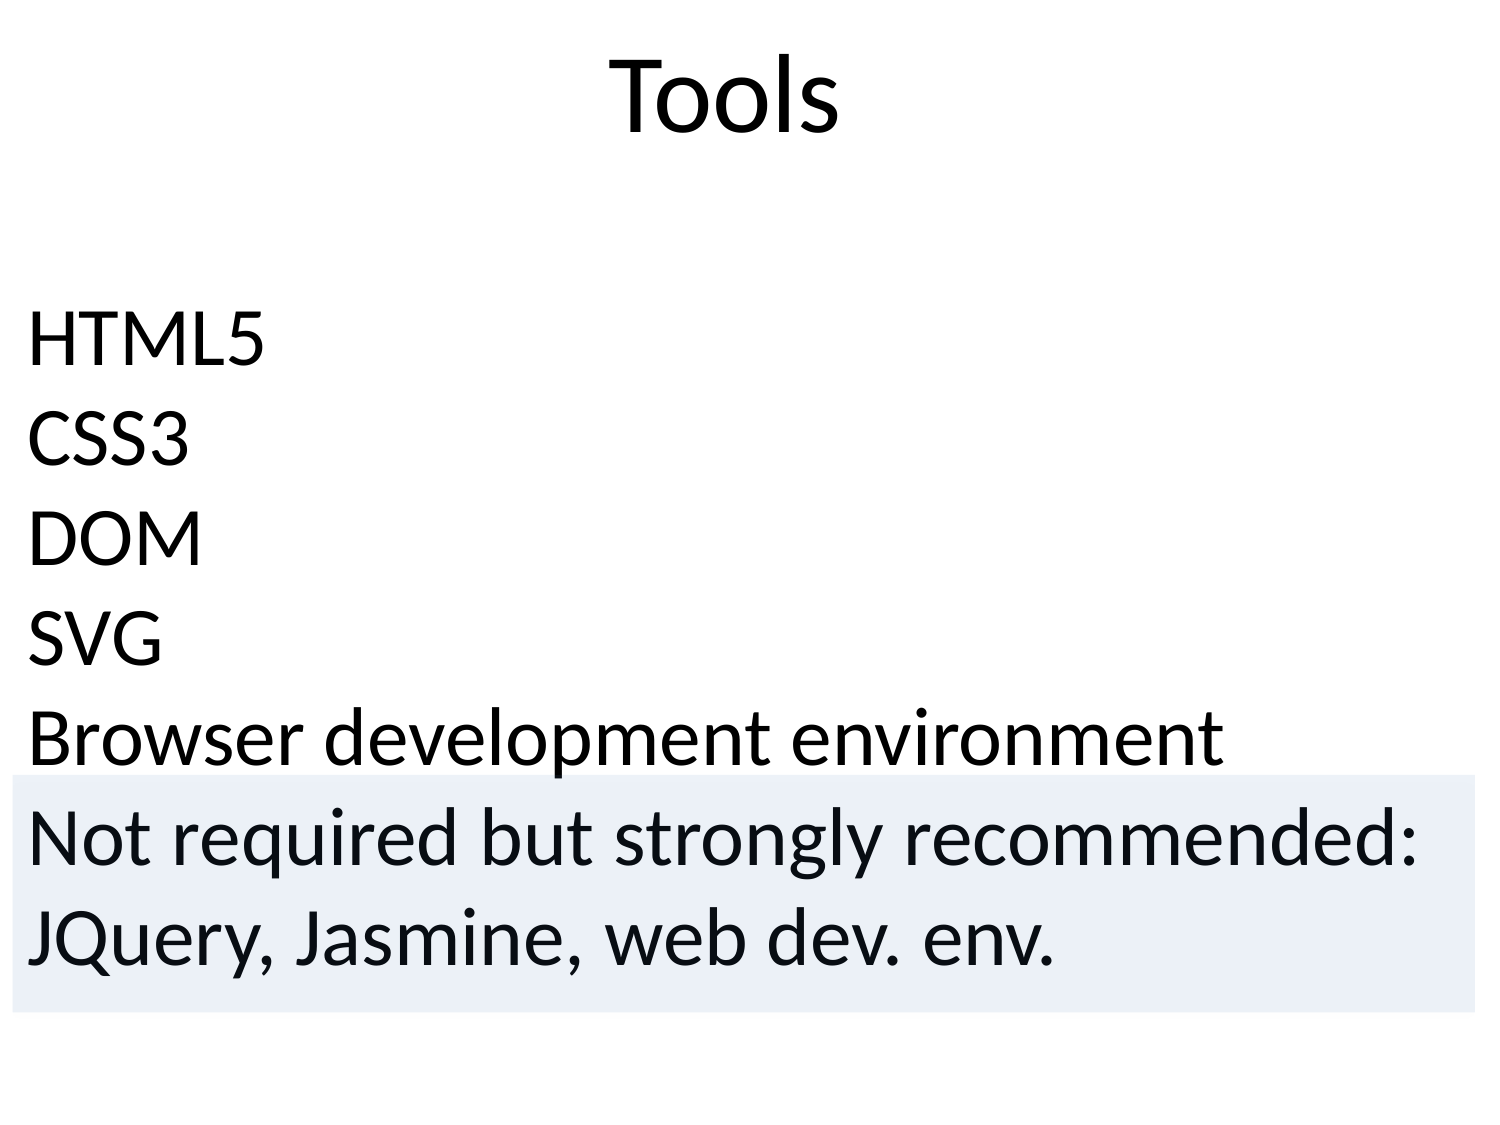

Tools
HTML5
CSS3
DOM
SVG
Browser development environment
Not required but strongly recommended:
JQuery, Jasmine, web dev. env.